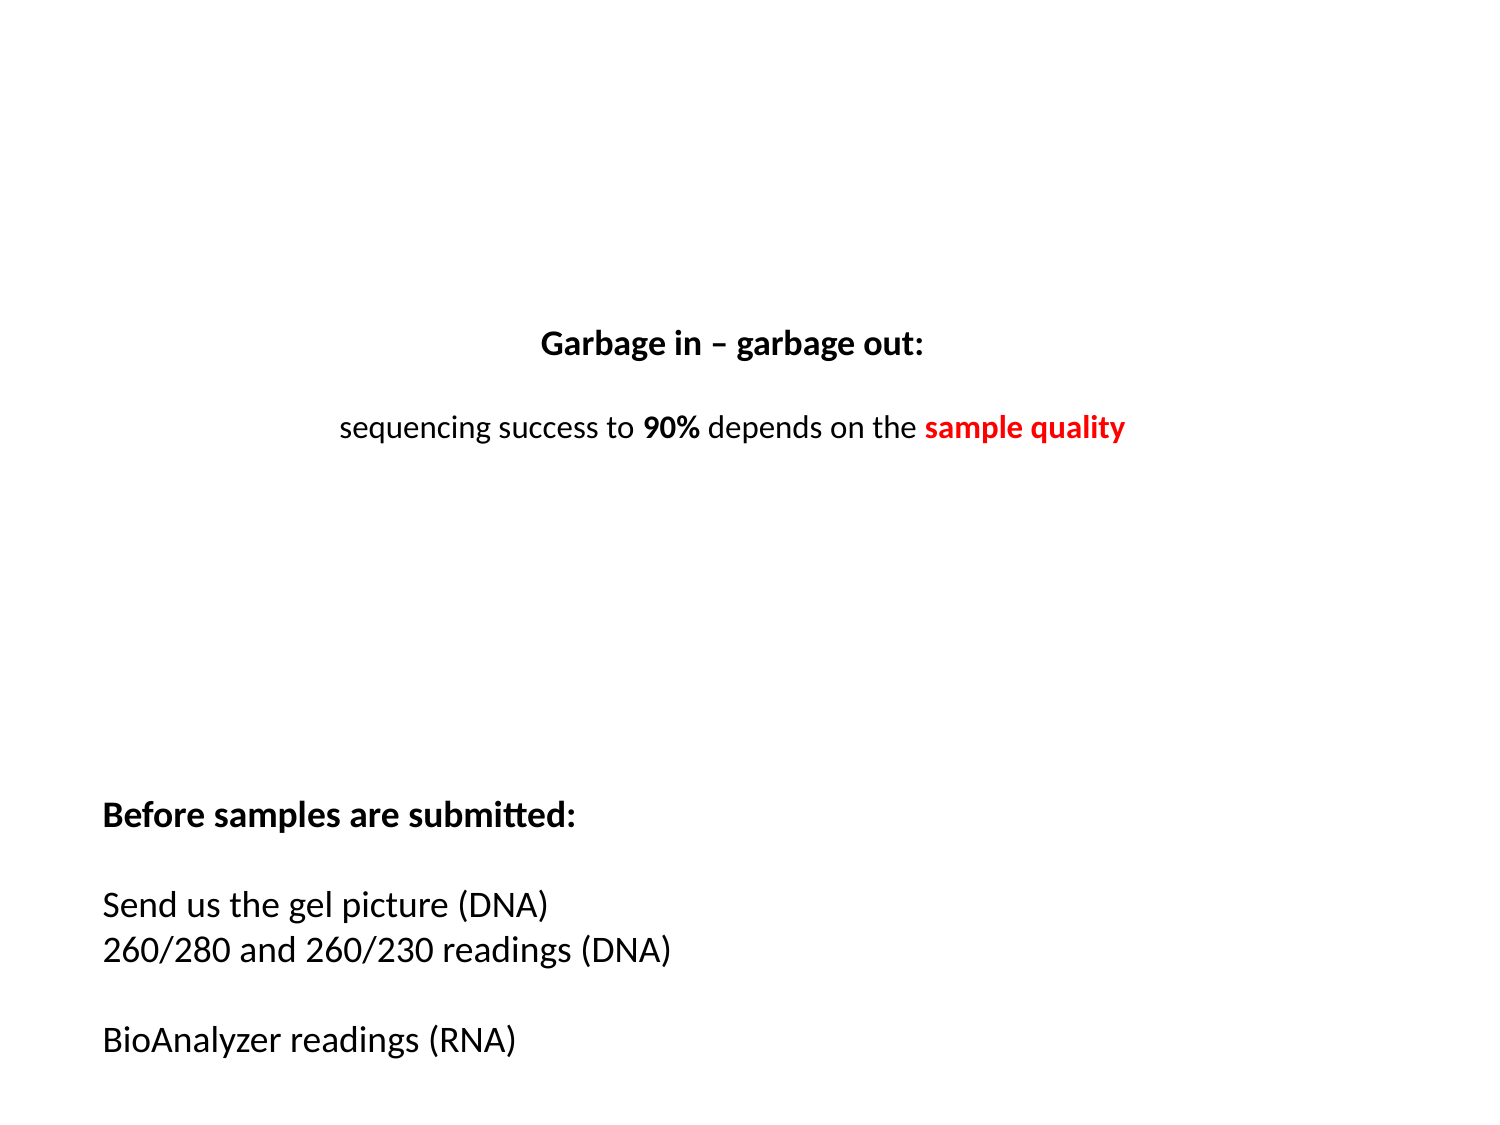

# Garbage in – garbage out: sequencing success to 90% depends on the sample quality
Before samples are submitted:

Send us the gel picture (DNA)
260/280 and 260/230 readings (DNA)

BioAnalyzer readings (RNA)